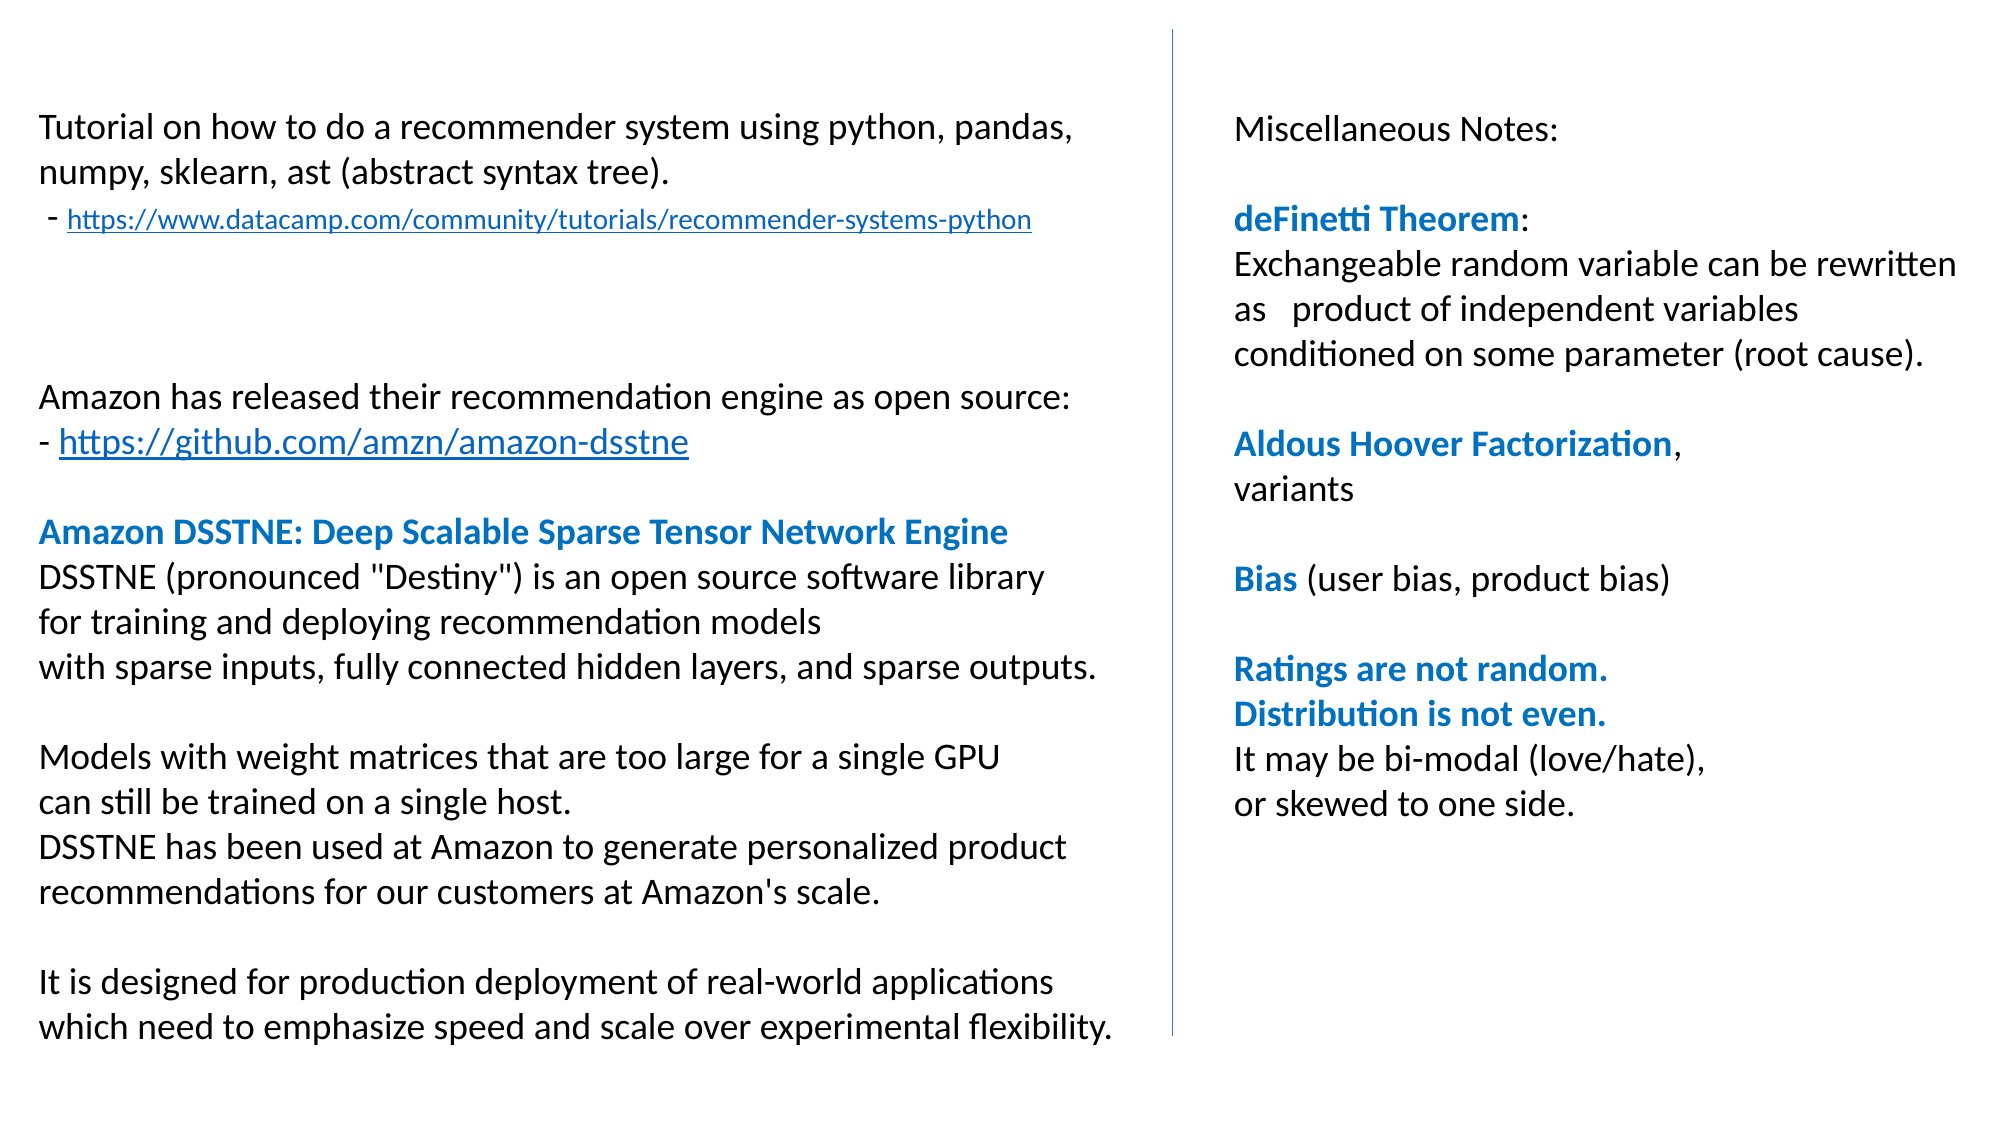

Tutorial on how to do a recommender system using python, pandas, numpy, sklearn, ast (abstract syntax tree).
 - https://www.datacamp.com/community/tutorials/recommender-systems-python

Amazon has released their recommendation engine as open source:
- https://github.com/amzn/amazon-dsstne

Amazon DSSTNE: Deep Scalable Sparse Tensor Network Engine
DSSTNE (pronounced "Destiny") is an open source software library
for training and deploying recommendation models
with sparse inputs, fully connected hidden layers, and sparse outputs.

Models with weight matrices that are too large for a single GPU
can still be trained on a single host.
DSSTNE has been used at Amazon to generate personalized product
recommendations for our customers at Amazon's scale.

It is designed for production deployment of real-world applications
which need to emphasize speed and scale over experimental flexibility.
Miscellaneous Notes:

deFinetti Theorem:
Exchangeable random variable can be rewritten as   product of independent variables conditioned on some parameter (root cause).

Aldous Hoover Factorization,
variants

Bias (user bias, product bias)

Ratings are not random.
Distribution is not even.
It may be bi-modal (love/hate),
or skewed to one side.